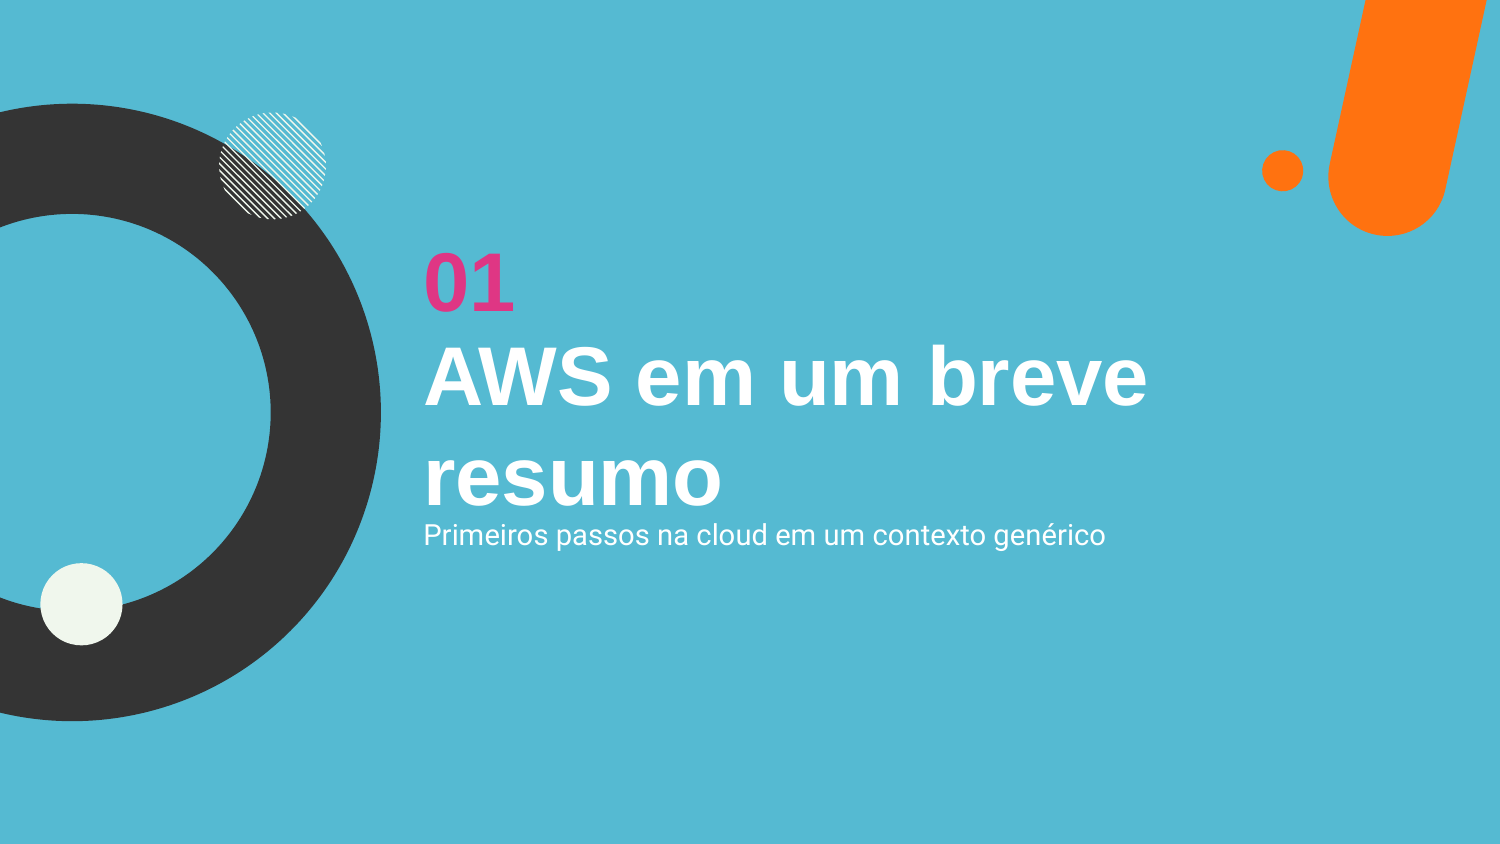

01
# AWS em um breve resumo
Primeiros passos na cloud em um contexto genérico